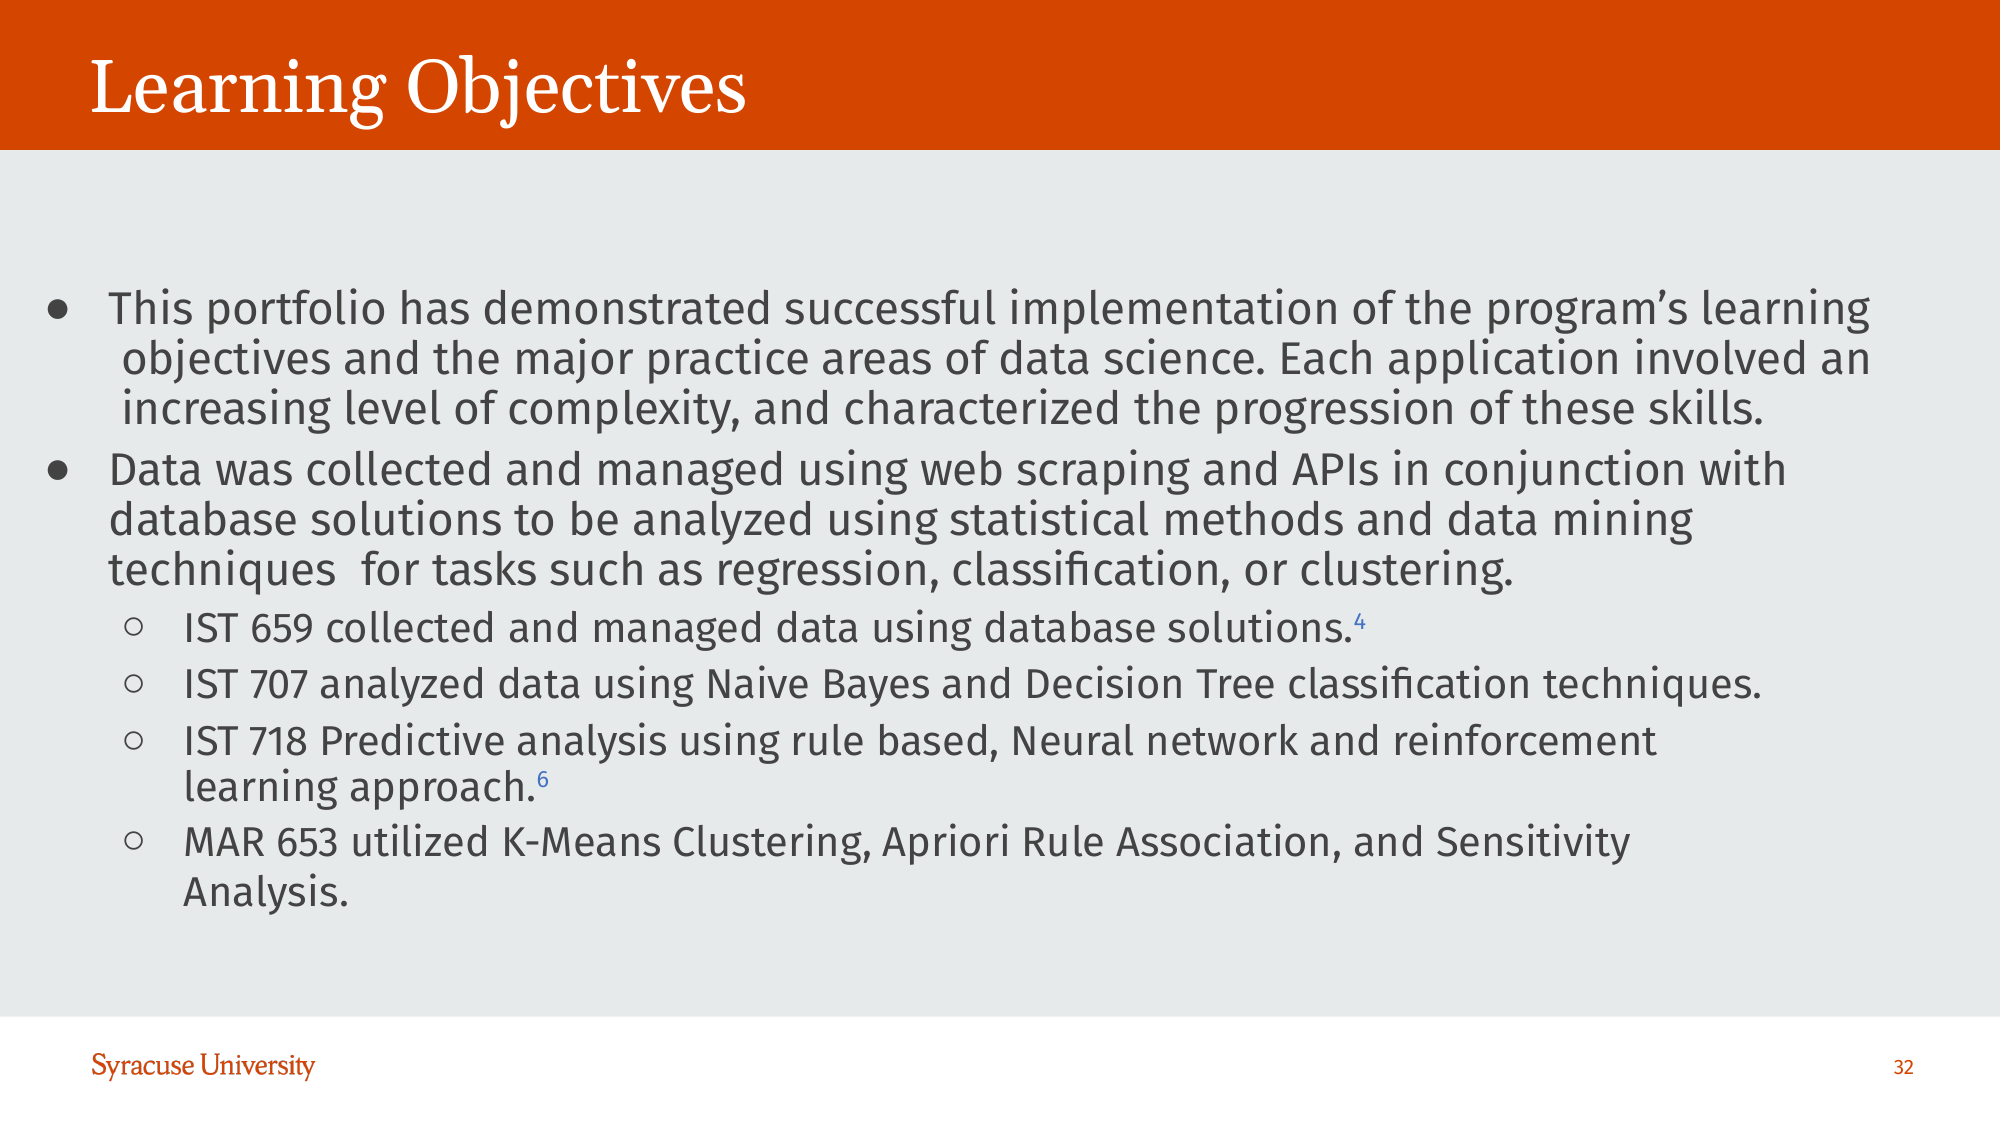

# Learning Objectives
This portfolio has demonstrated successful implementation of the program’s learning  objectives and the major practice areas of data science. Each application involved an  increasing level of complexity, and characterized the progression of these skills.
Data was collected and managed using web scraping and APIs in conjunction with  database solutions to be analyzed using statistical methods and data mining techniques  for tasks such as regression, classification, or clustering.
IST 659 collected and managed data using database solutions.4
IST 707 analyzed data using Naive Bayes and Decision Tree classification techniques.
IST 718 Predictive analysis using rule based, Neural network and reinforcement learning approach.6
MAR 653 utilized K-Means Clustering, Apriori Rule Association, and Sensitivity Analysis.
32